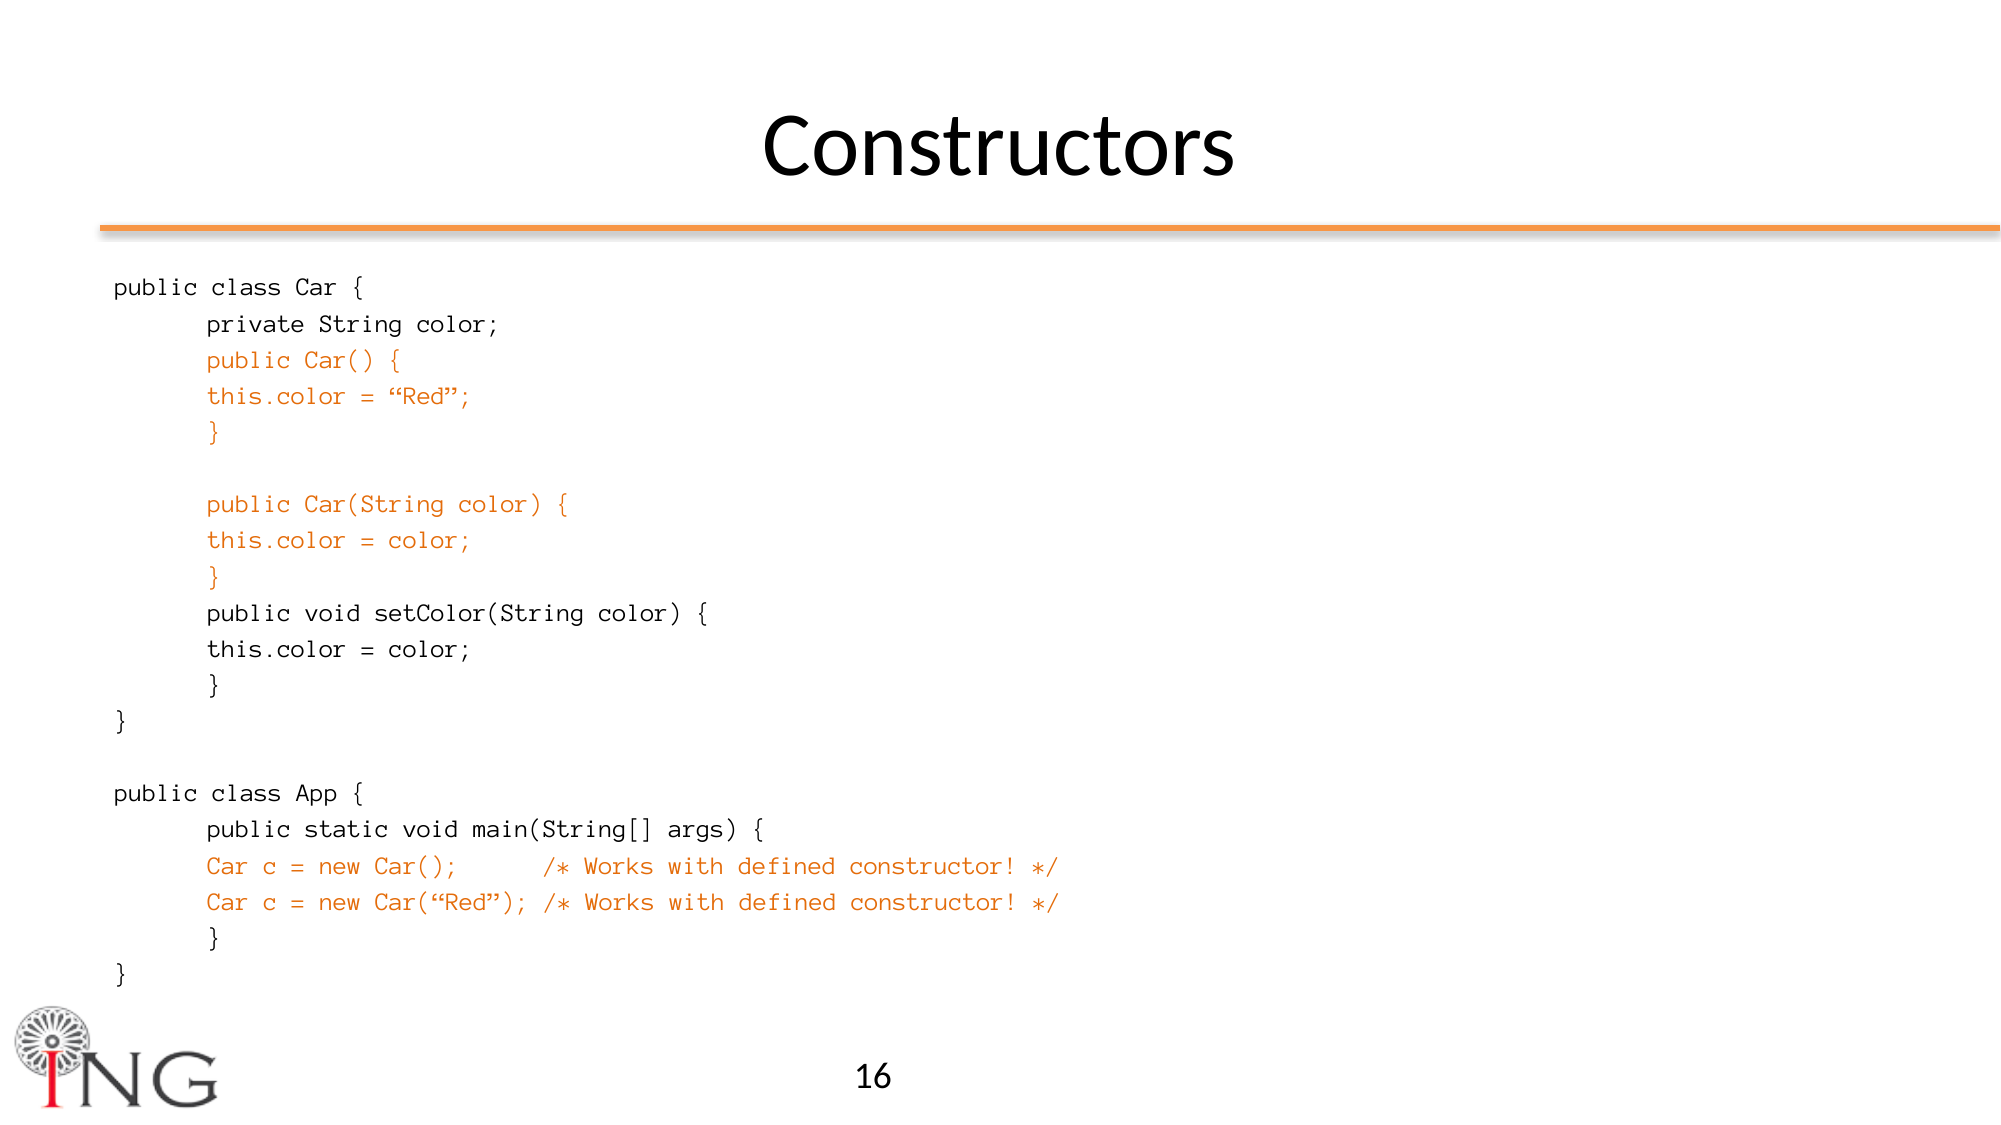

# Constructors
public class Car {
	private String color;
	public Car() {
		this.color = “Red”;
	}

	public Car(String color) {
		this.color = color;
	}
	public void setColor(String color) {
		this.color = color;
	}
}

public class App {
	public static void main(String[] args) {
		Car c = new Car();      /* Works with defined constructor! */
		Car c = new Car(“Red”); /* Works with defined constructor! */
	}
}
16